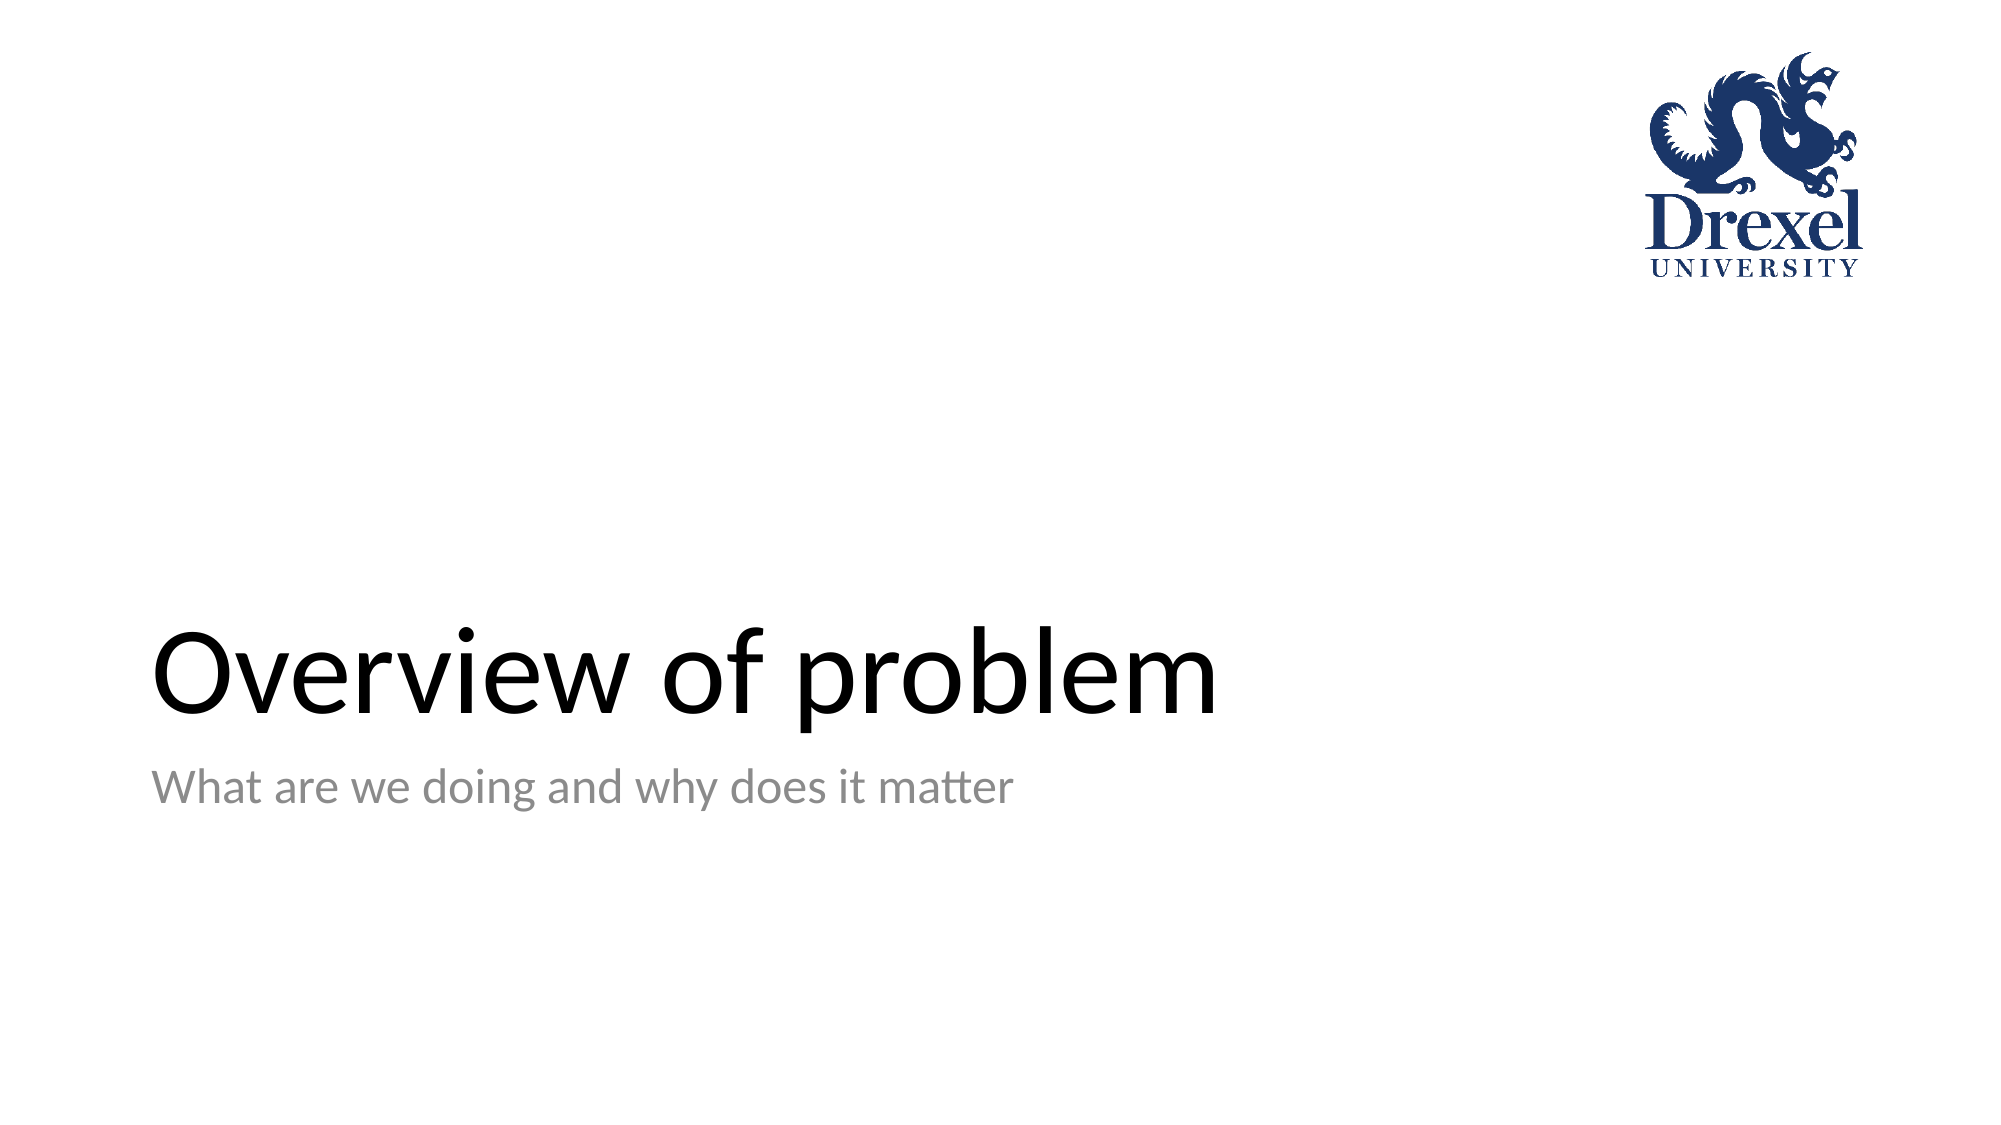

# Overview of problem
What are we doing and why does it matter